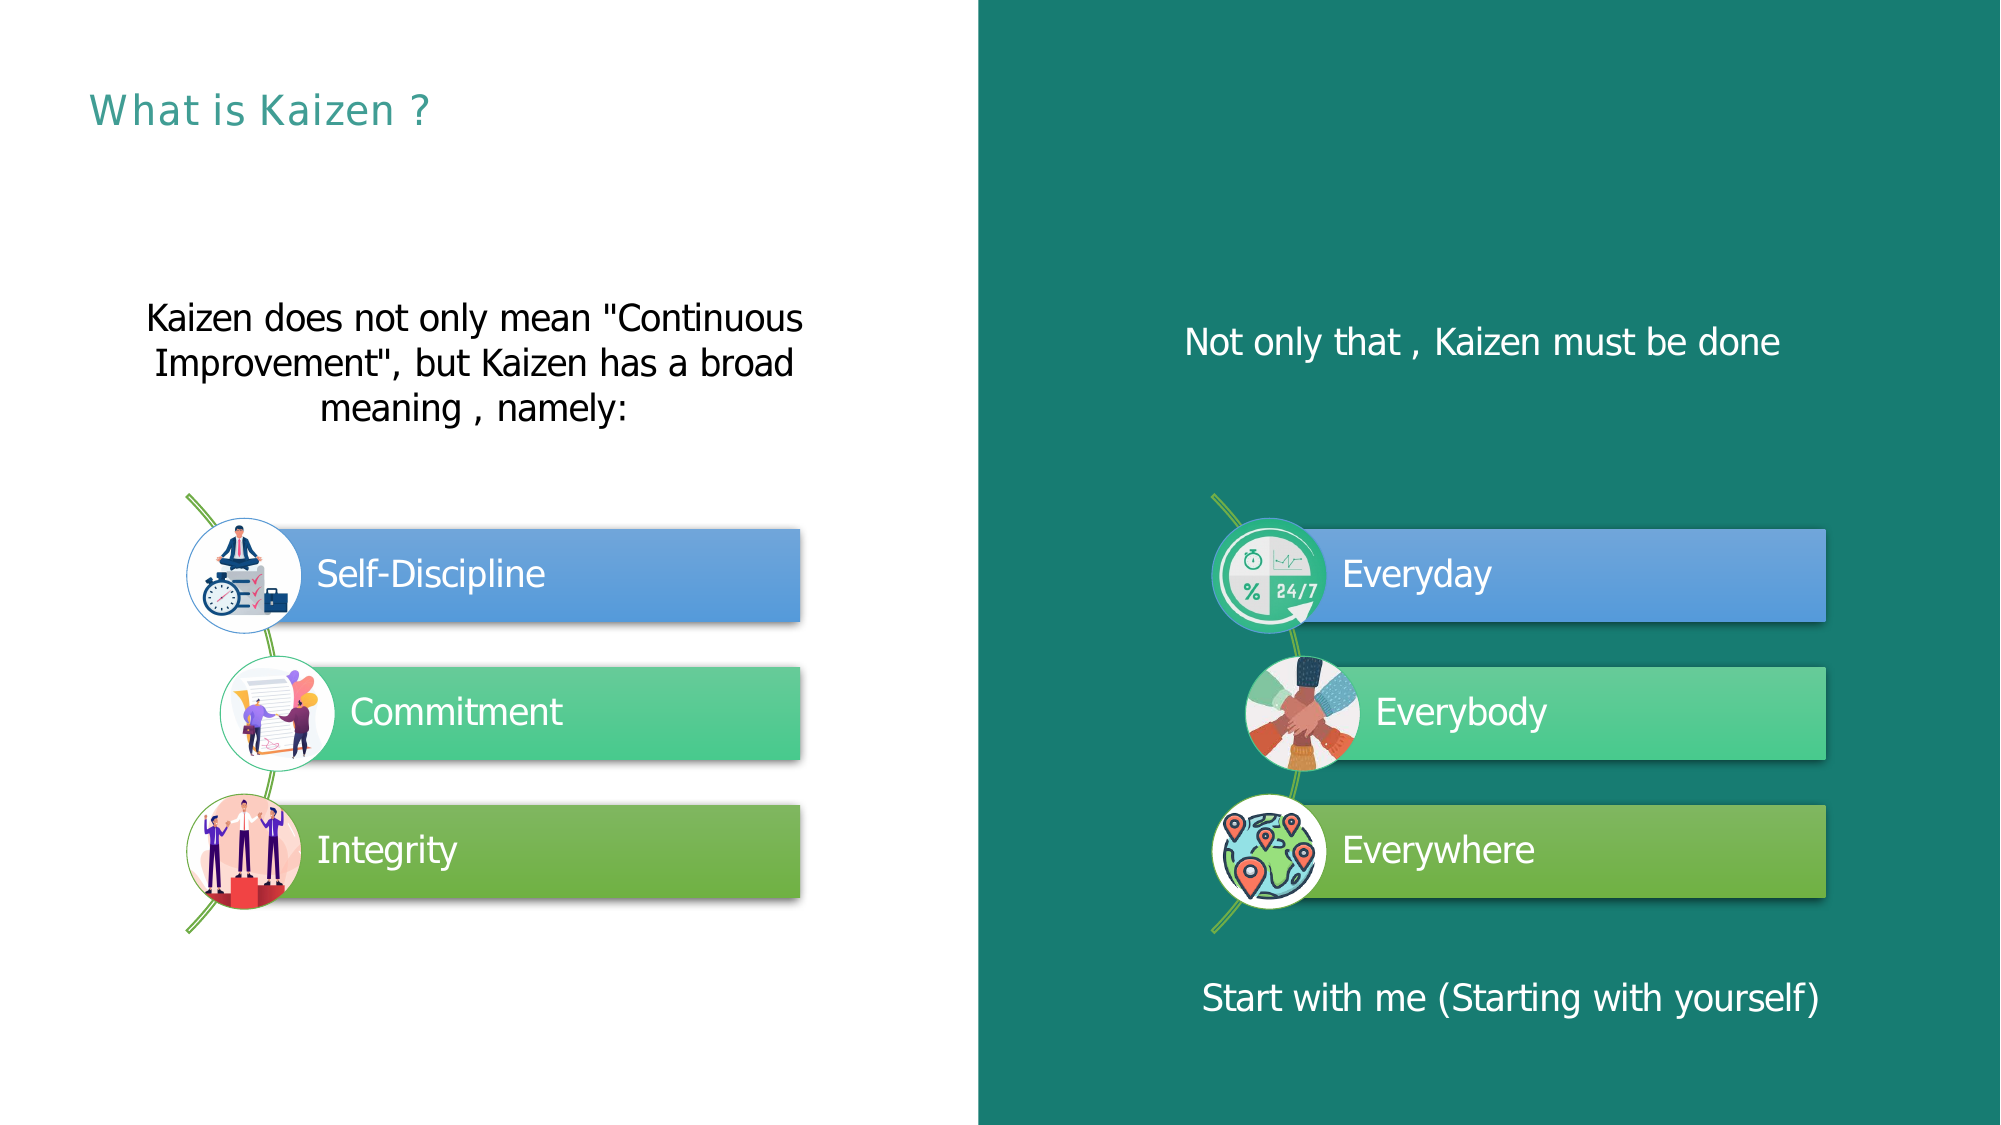

What is Kaizen ?
Kaizen does not only mean "Continuous Improvement", but Kaizen has a broad meaning , namely:

Not only that , Kaizen must be done
Self-Discipline
Commitment
Integrity
Everyday
Everybody
Everywhere
Start with me (Starting with yourself)